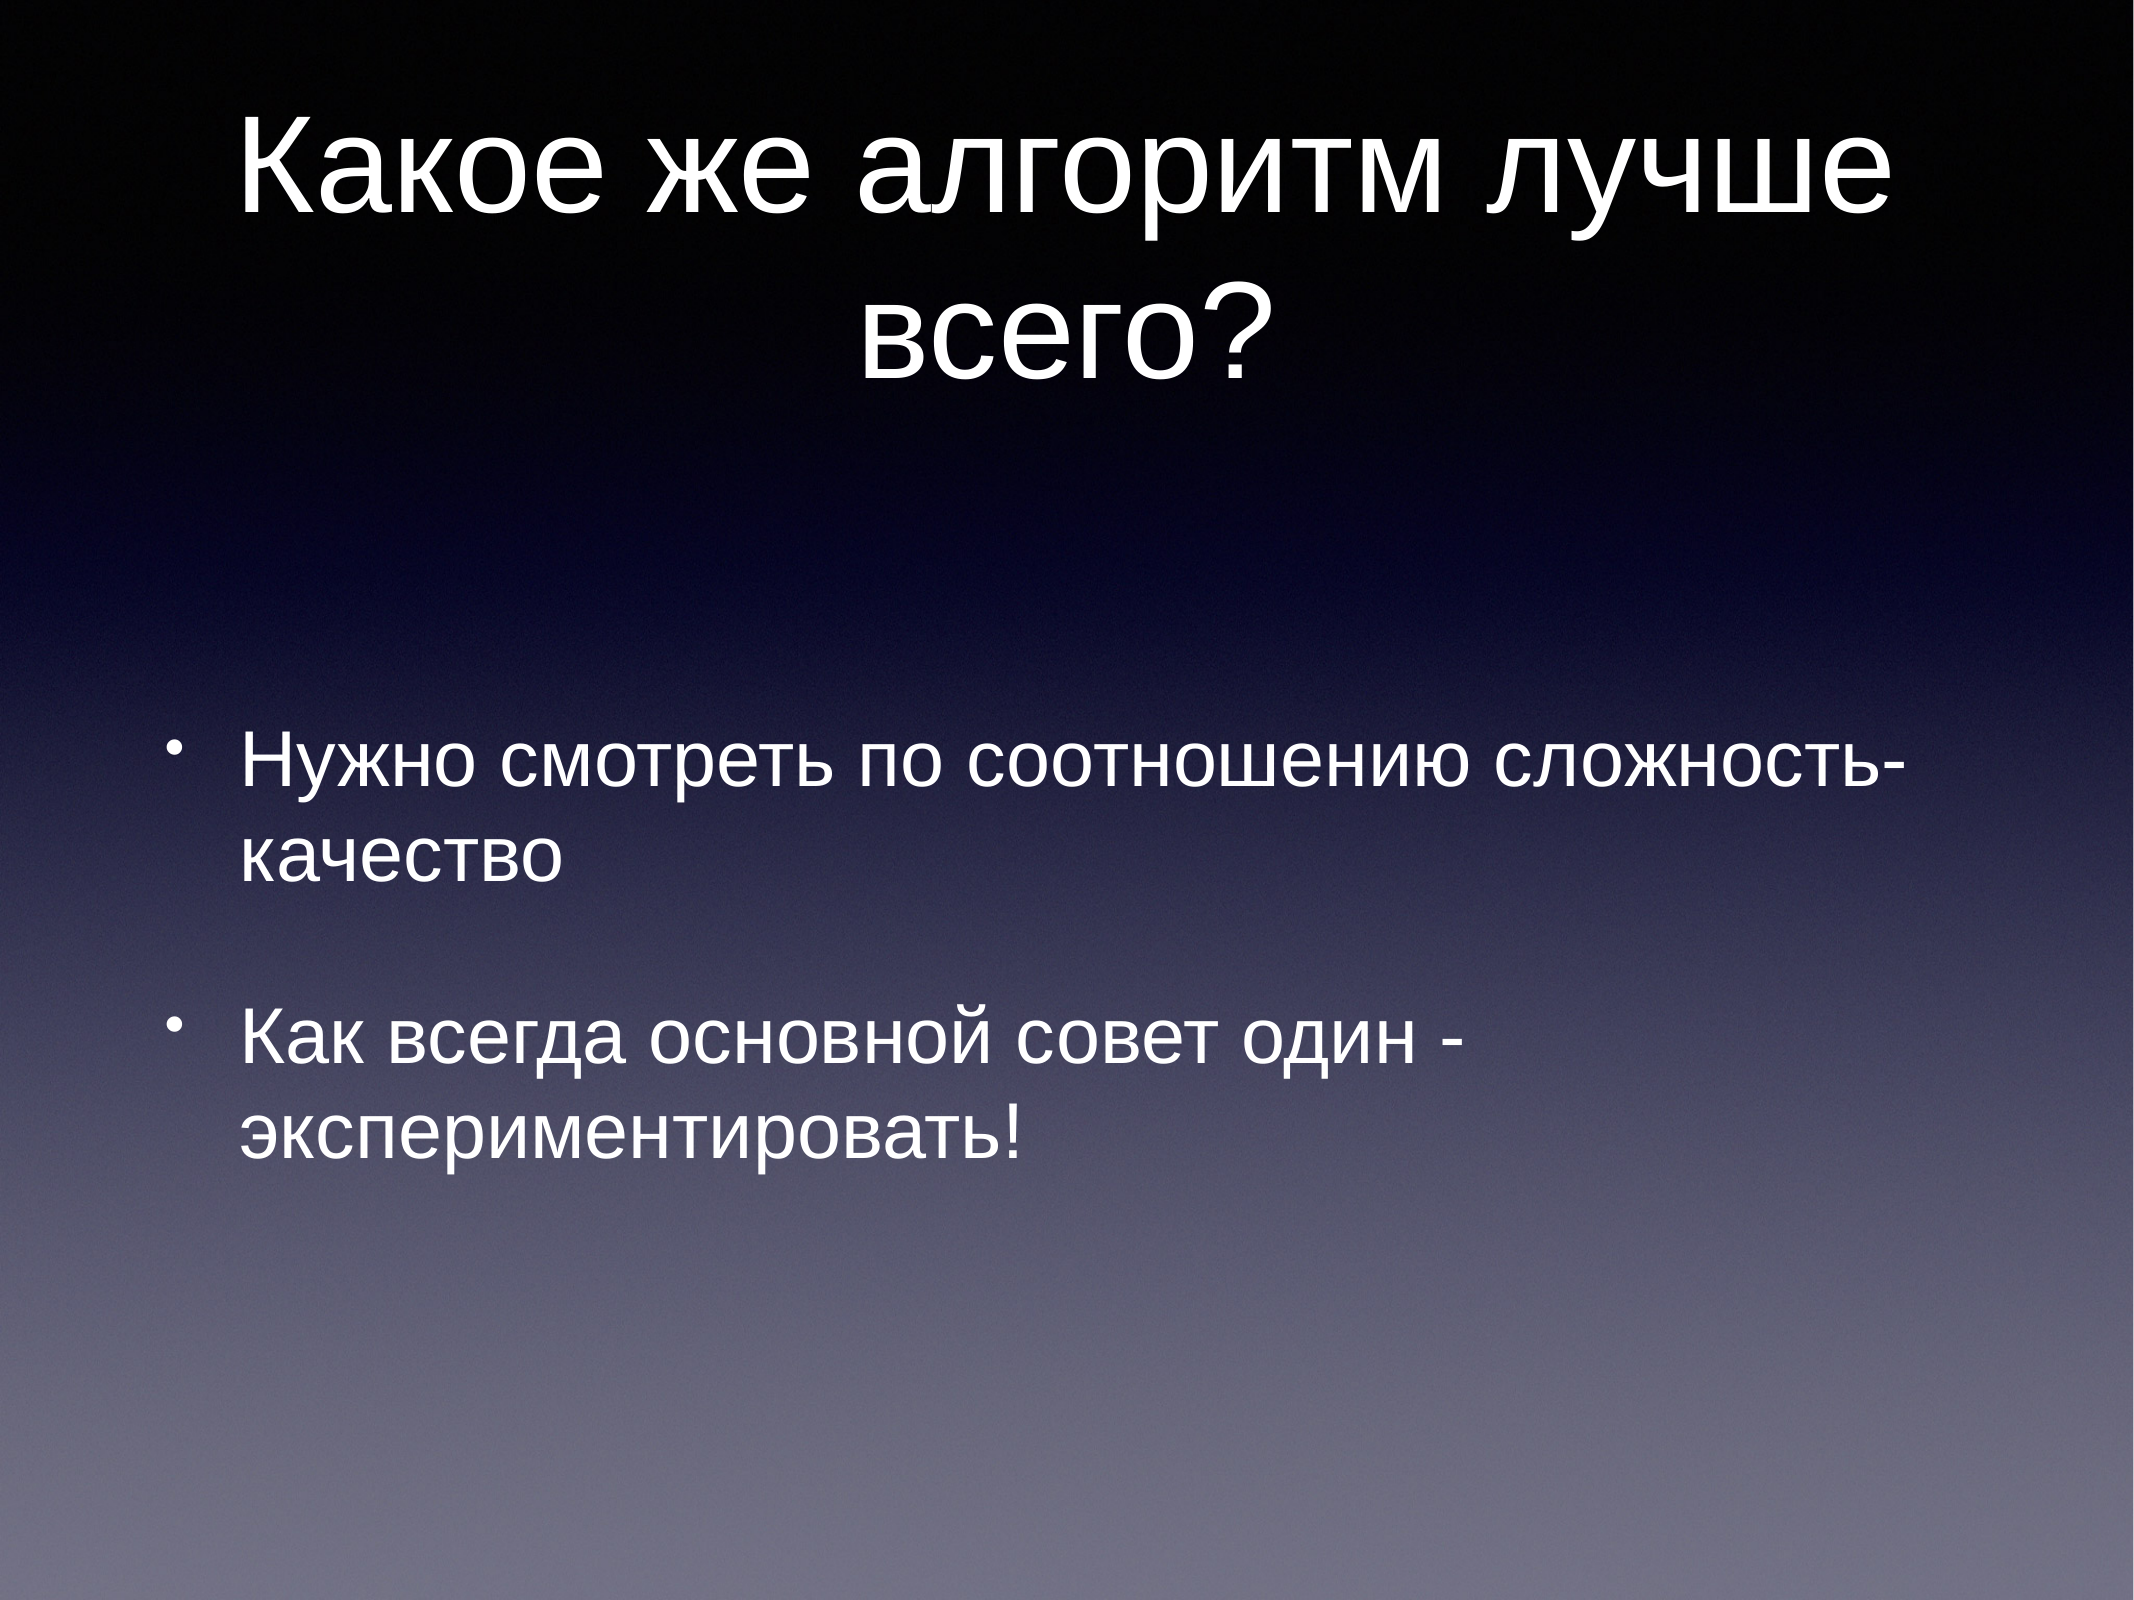

# Какое же алгоритм лучше всего?
Нужно смотреть по соотношению сложность-качество
Как всегда основной совет один - экспериментировать!